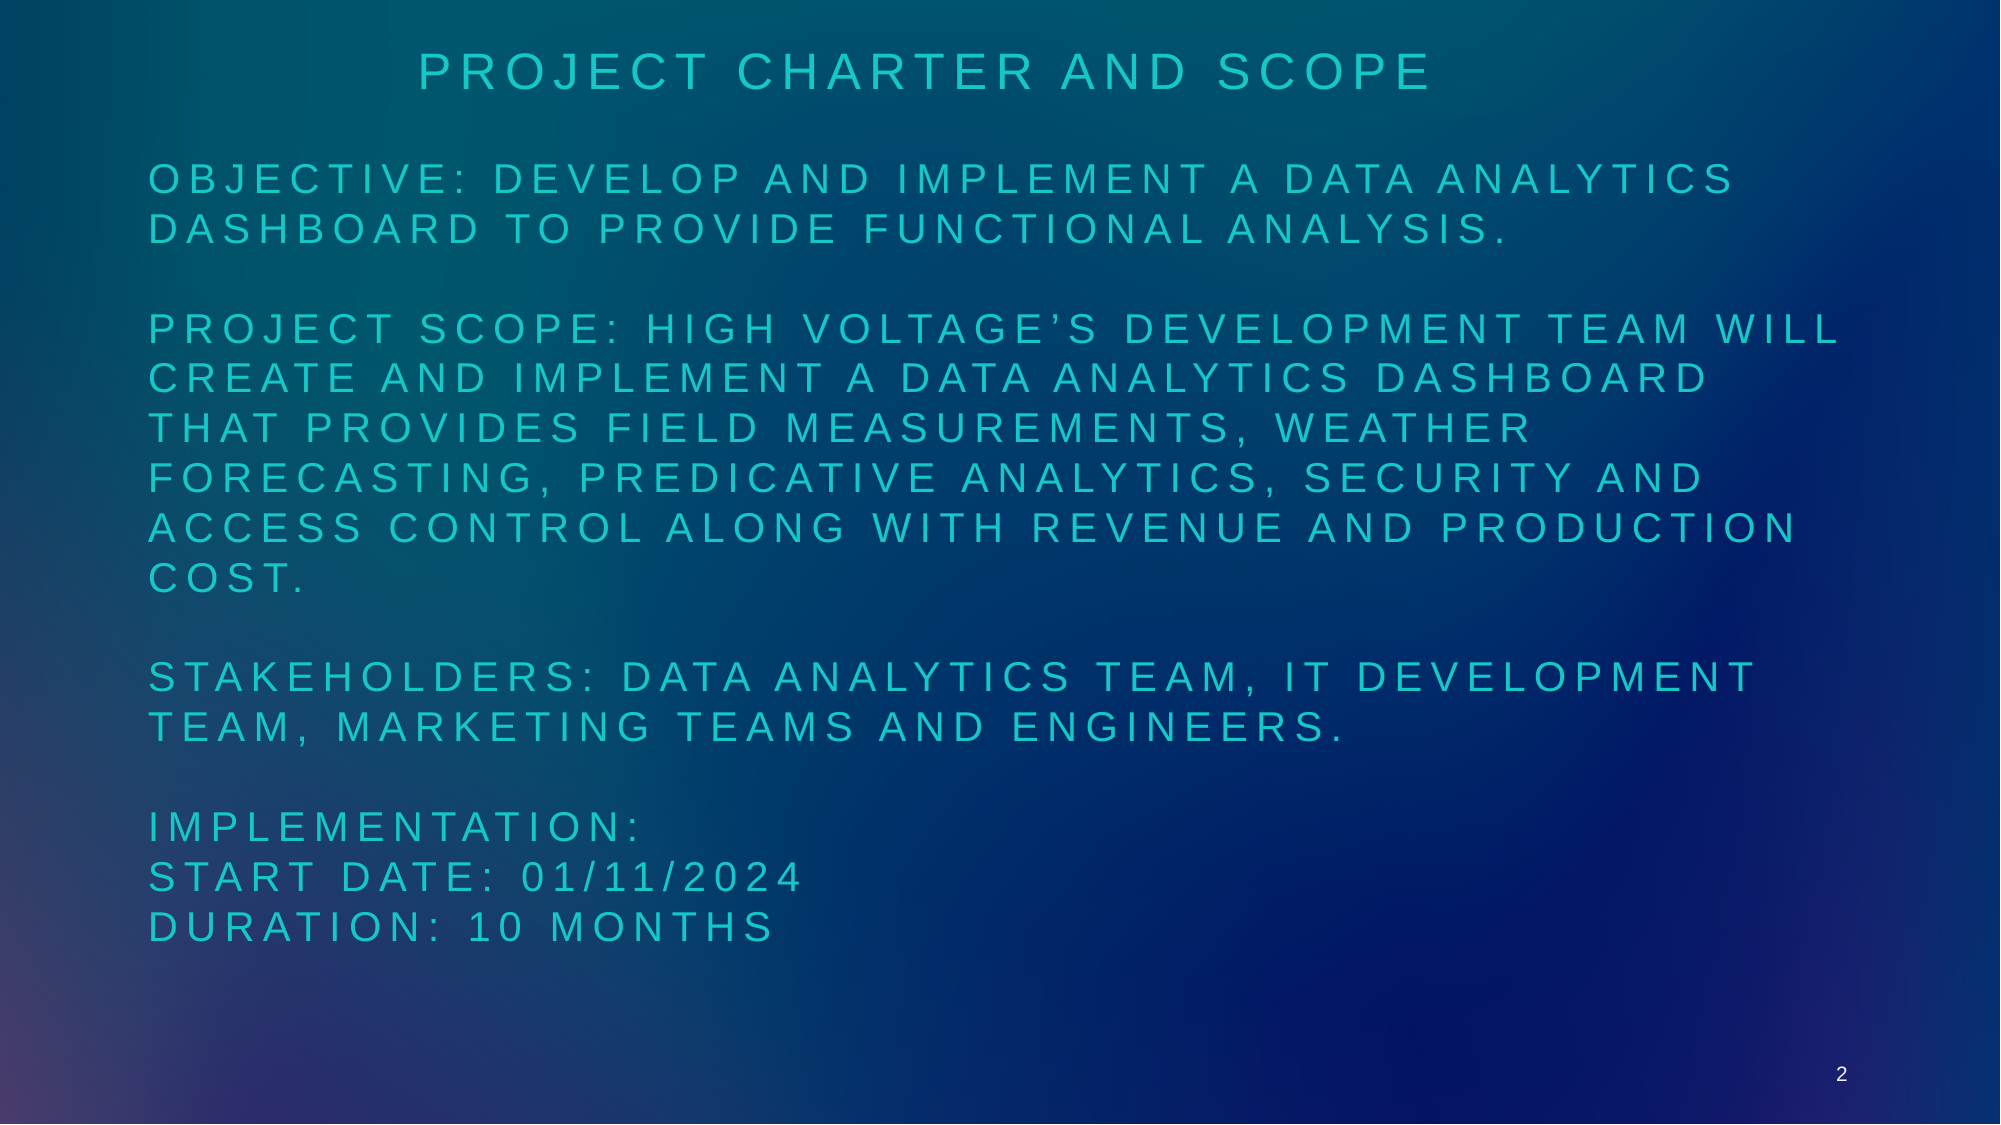

# Project charter and SCOPE
Objective: Develop and implement a data analytics dashboard to provide functional analysis.
Project scope: High voltage’s development team will create and implement a data analytics dashboard that provides field measurements, weather forecasting, predicative analytics, security and access control along with revenue and production cost.
Stakeholders: Data analytics team, IT development team, Marketing teams and engineers.
Implementation:
Start date: 01/11/2024
Duration: 10 months
2